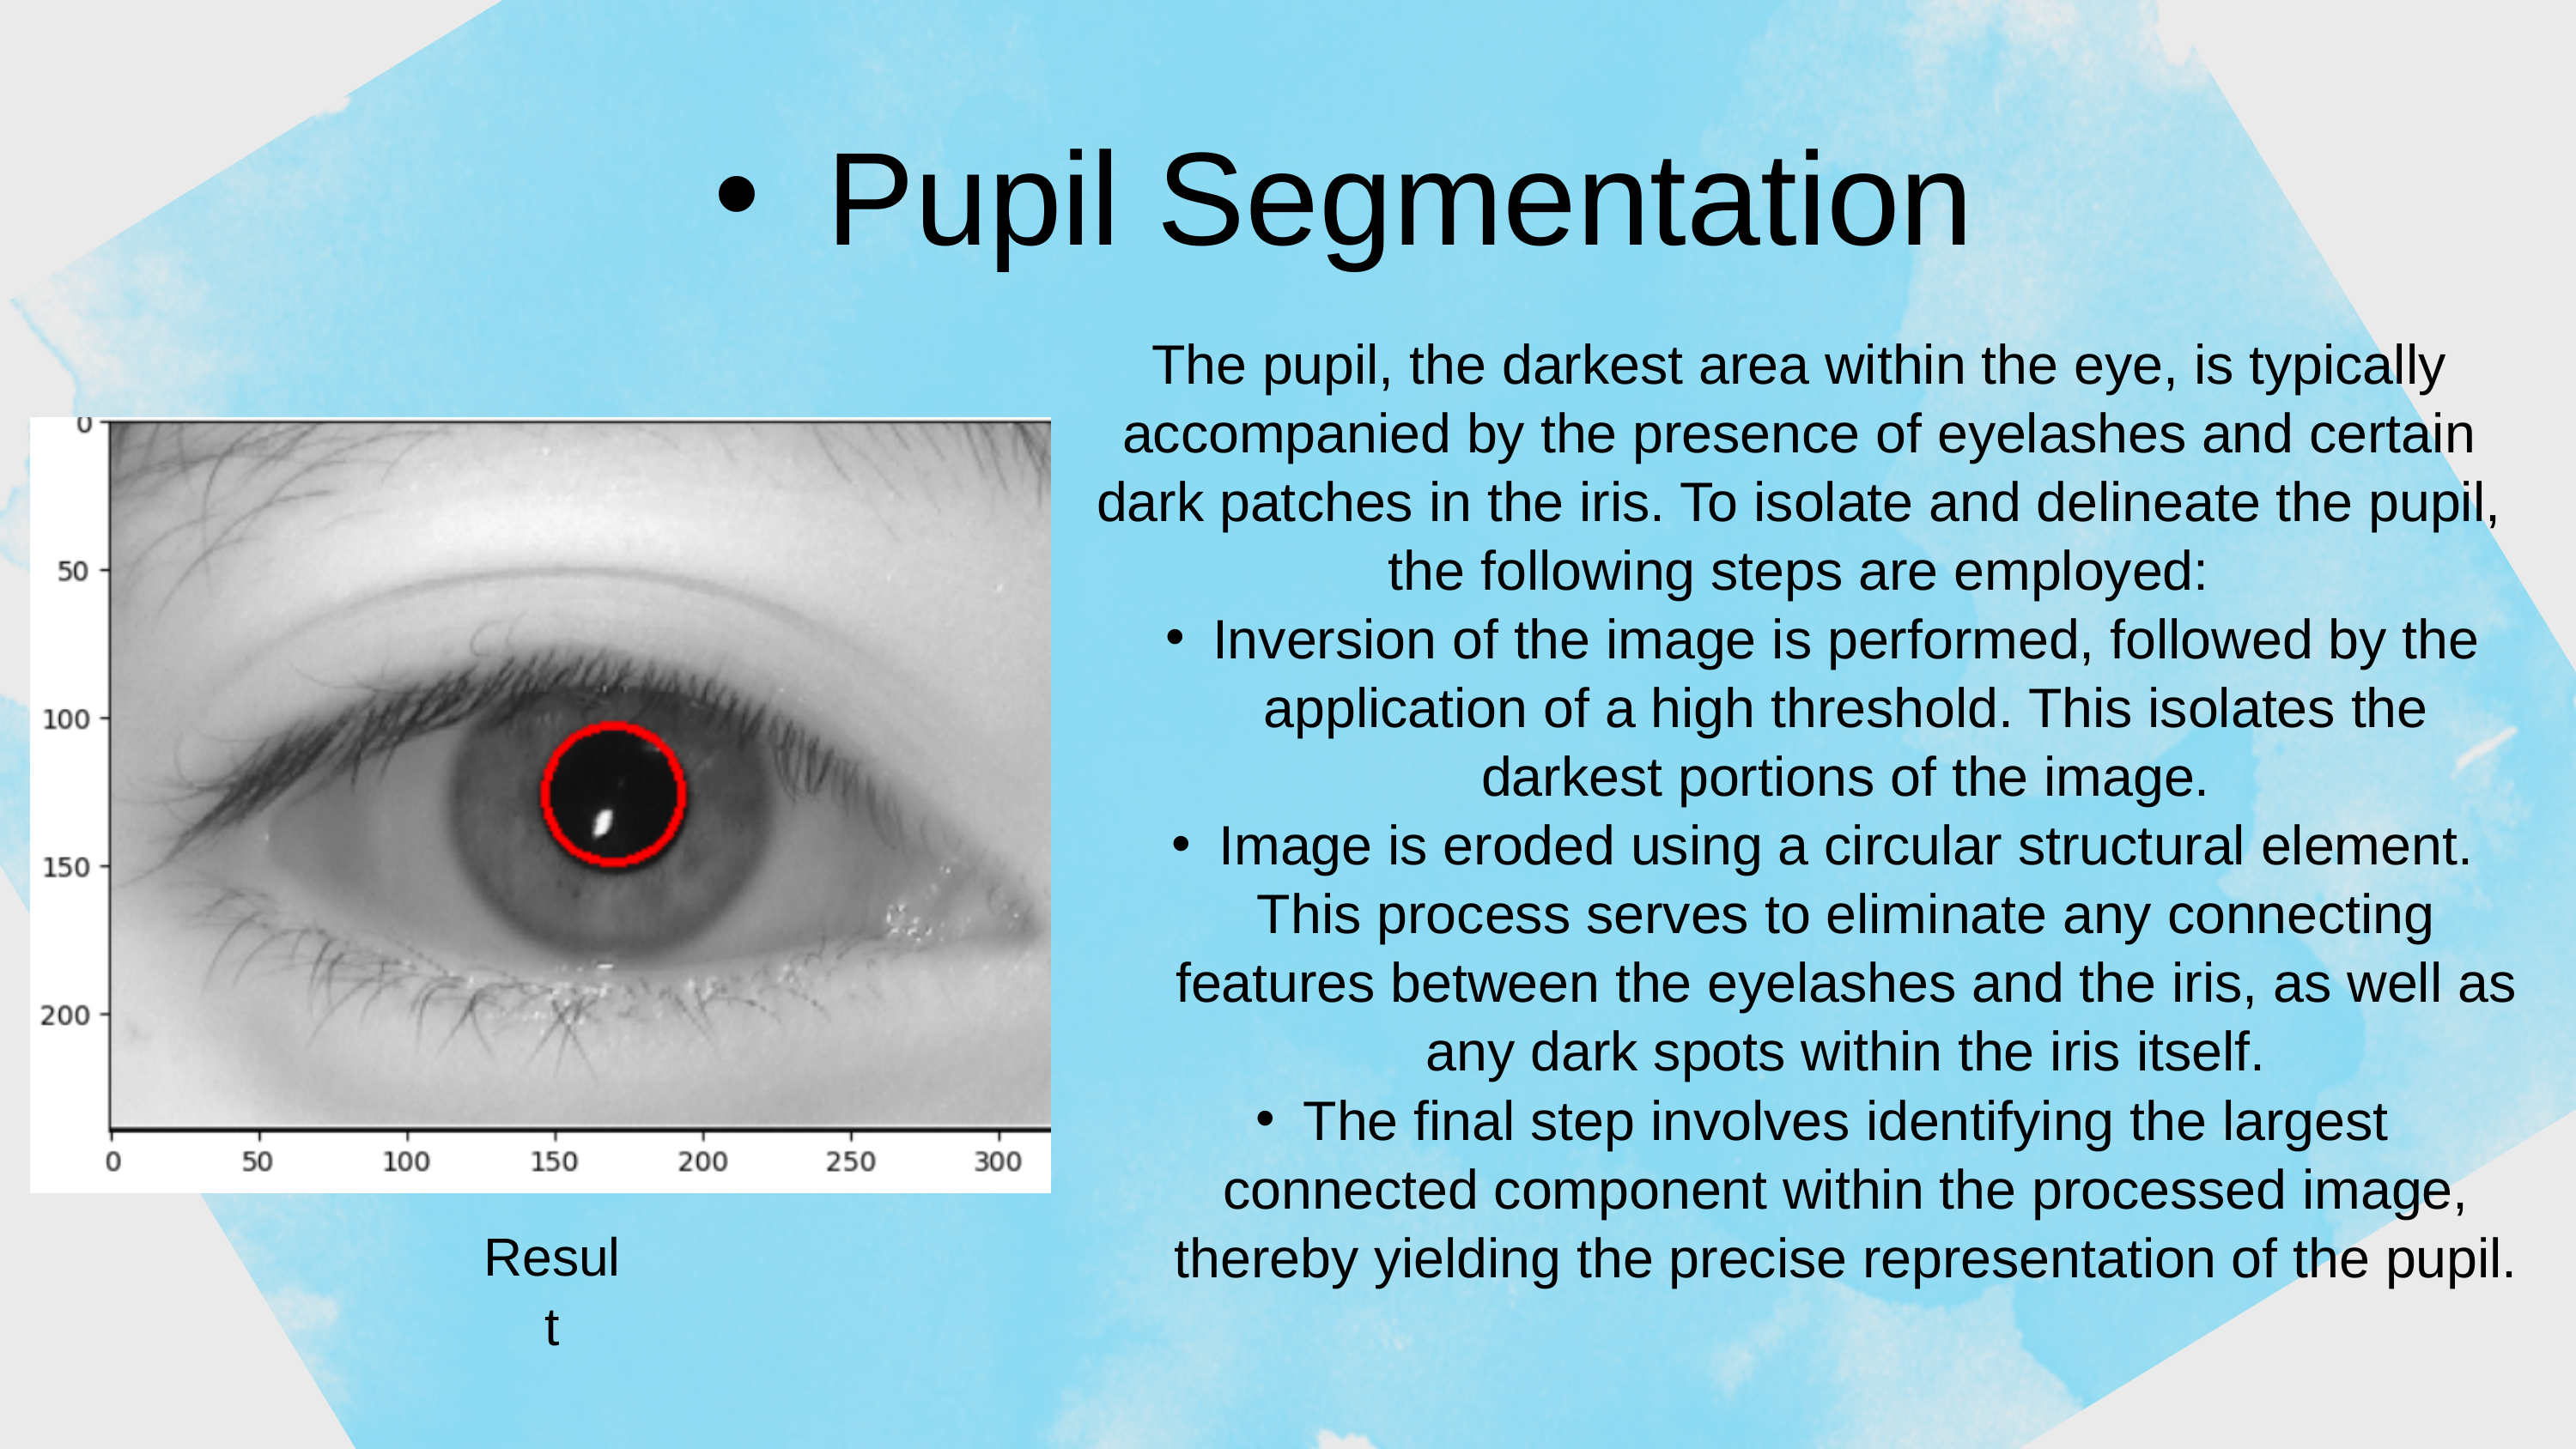

Pupil Segmentation
The pupil, the darkest area within the eye, is typically accompanied by the presence of eyelashes and certain dark patches in the iris. To isolate and delineate the pupil, the following steps are employed:
Inversion of the image is performed, followed by the application of a high threshold. This isolates the darkest portions of the image.
Image is eroded using a circular structural element. This process serves to eliminate any connecting features between the eyelashes and the iris, as well as any dark spots within the iris itself.
The final step involves identifying the largest connected component within the processed image, thereby yielding the precise representation of the pupil.

Result